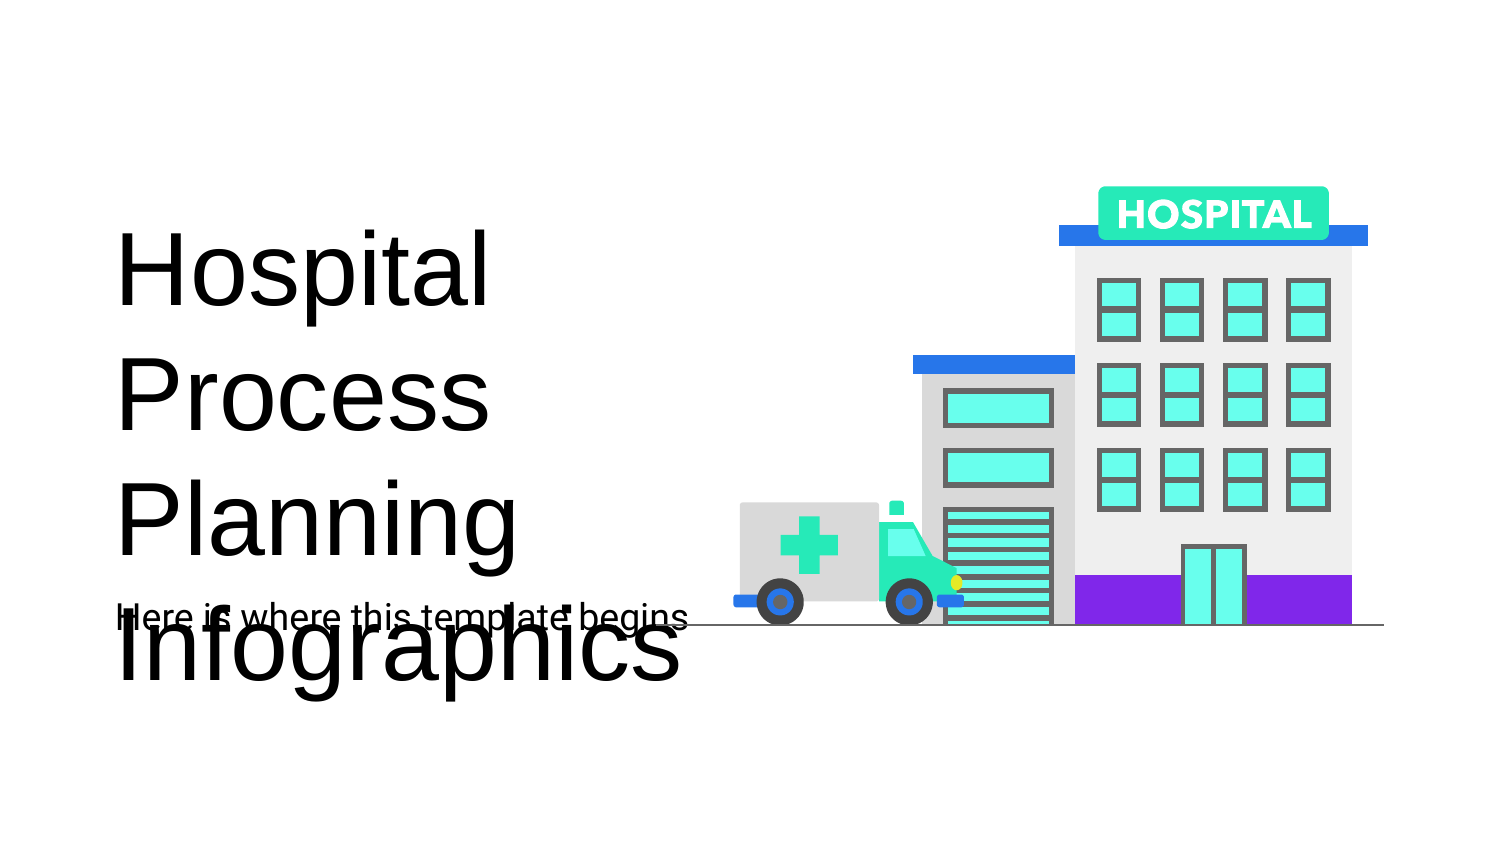

# Hospital Process Planning Infographics

Here is where this template begins